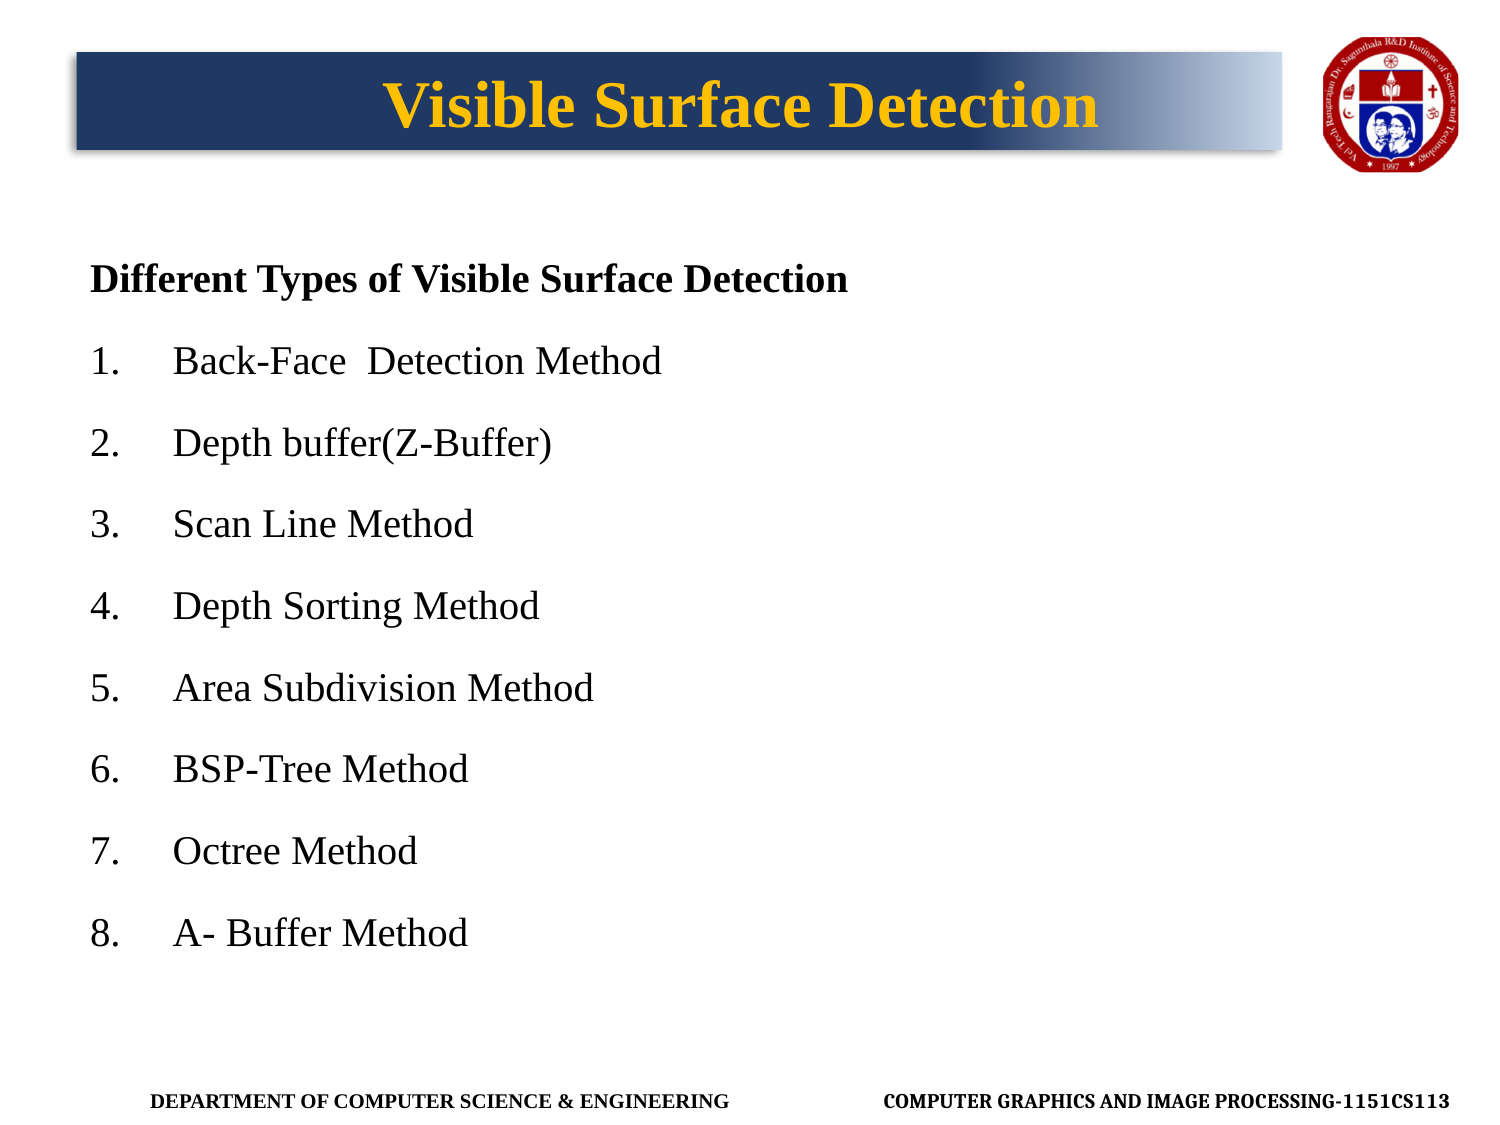

# Visible Surface Detection
Different Types of Visible Surface Detection
Back-Face  Detection Method
Depth buffer(Z-Buffer)
Scan Line Method
Depth Sorting Method
Area Subdivision Method
BSP-Tree Method
Octree Method
A- Buffer Method